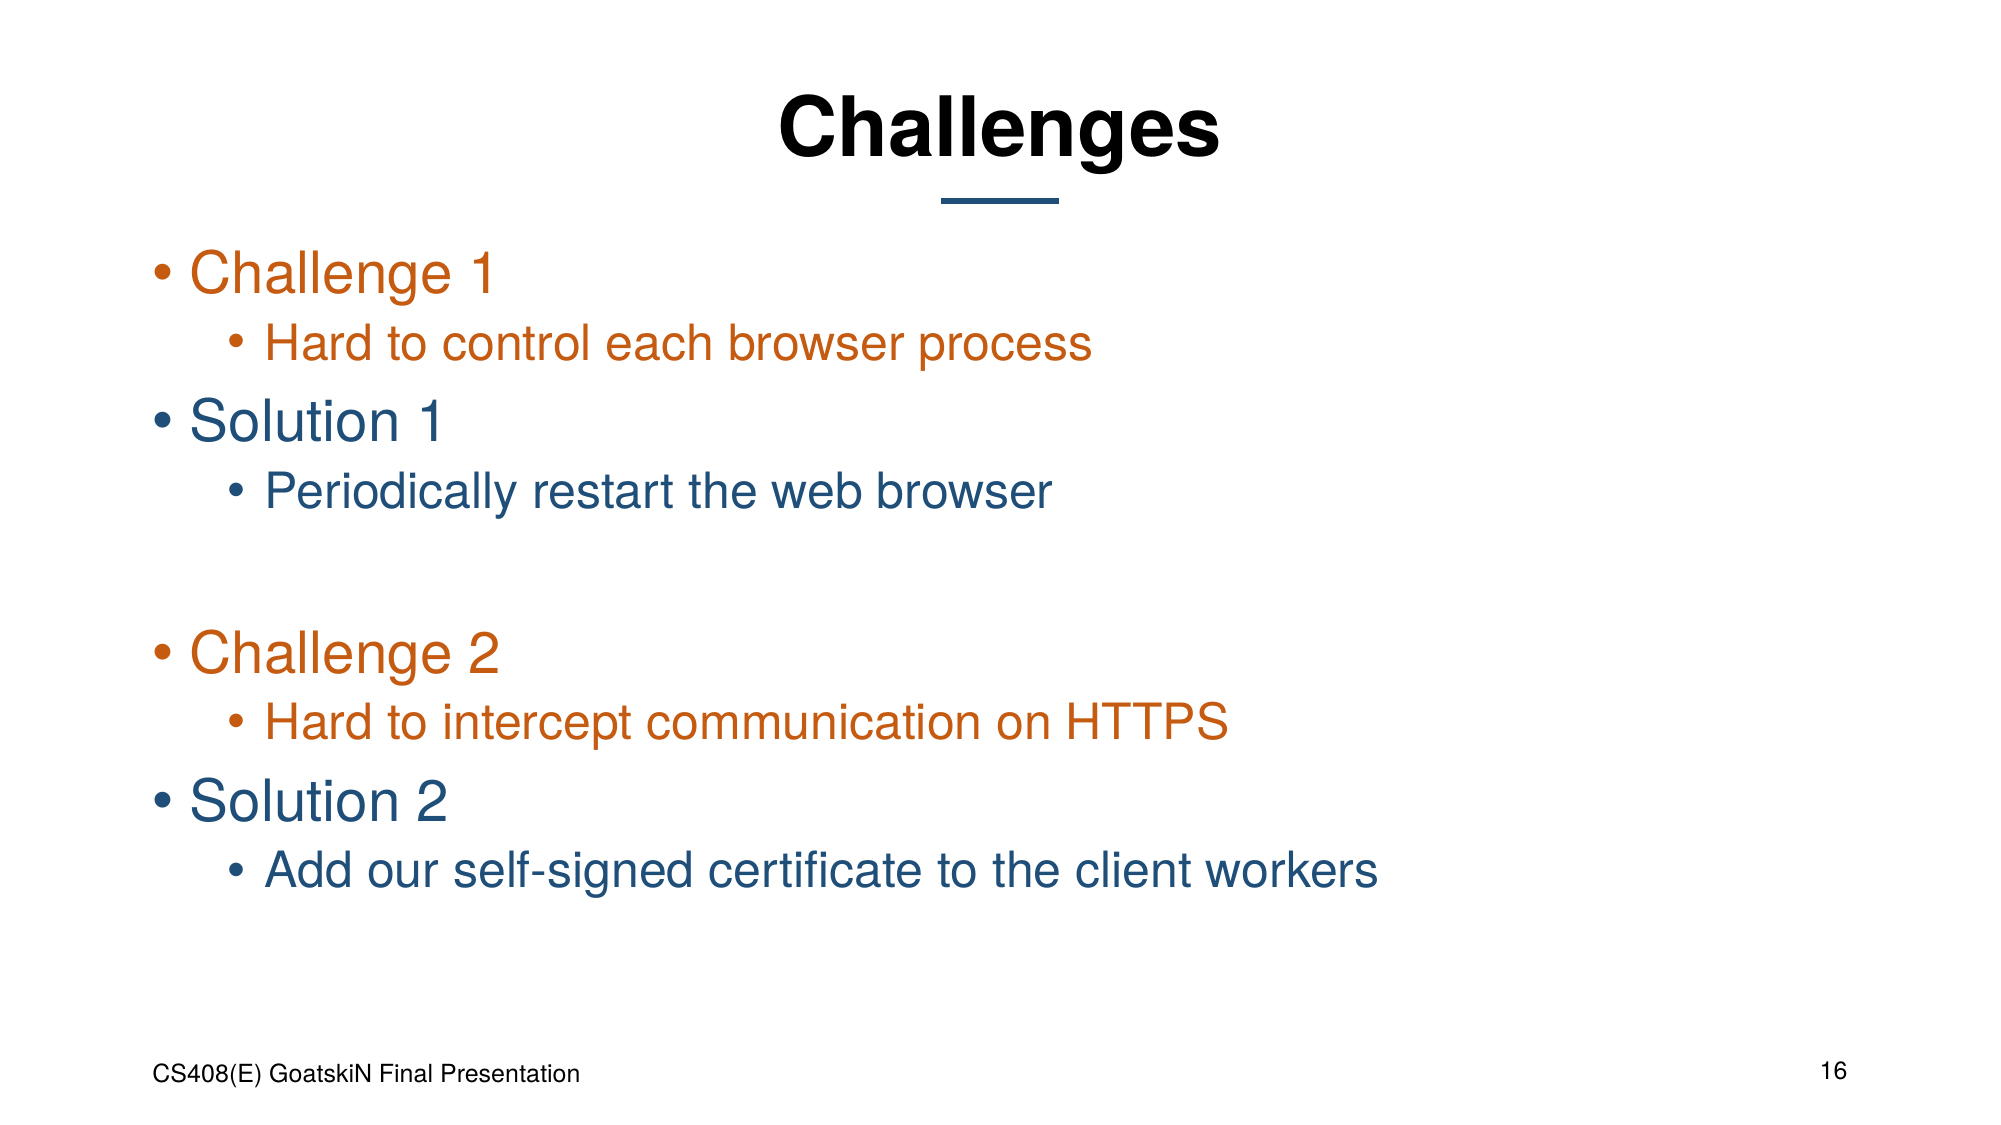

# Challenges
Challenge 1
Hard to control each browser process
Solution 1
Periodically restart the web browser

Challenge 2
Hard to intercept communication on HTTPS
Solution 2
Add our self-signed certificate to the client workers
CS408(E) GoatskiN Final Presentation
16